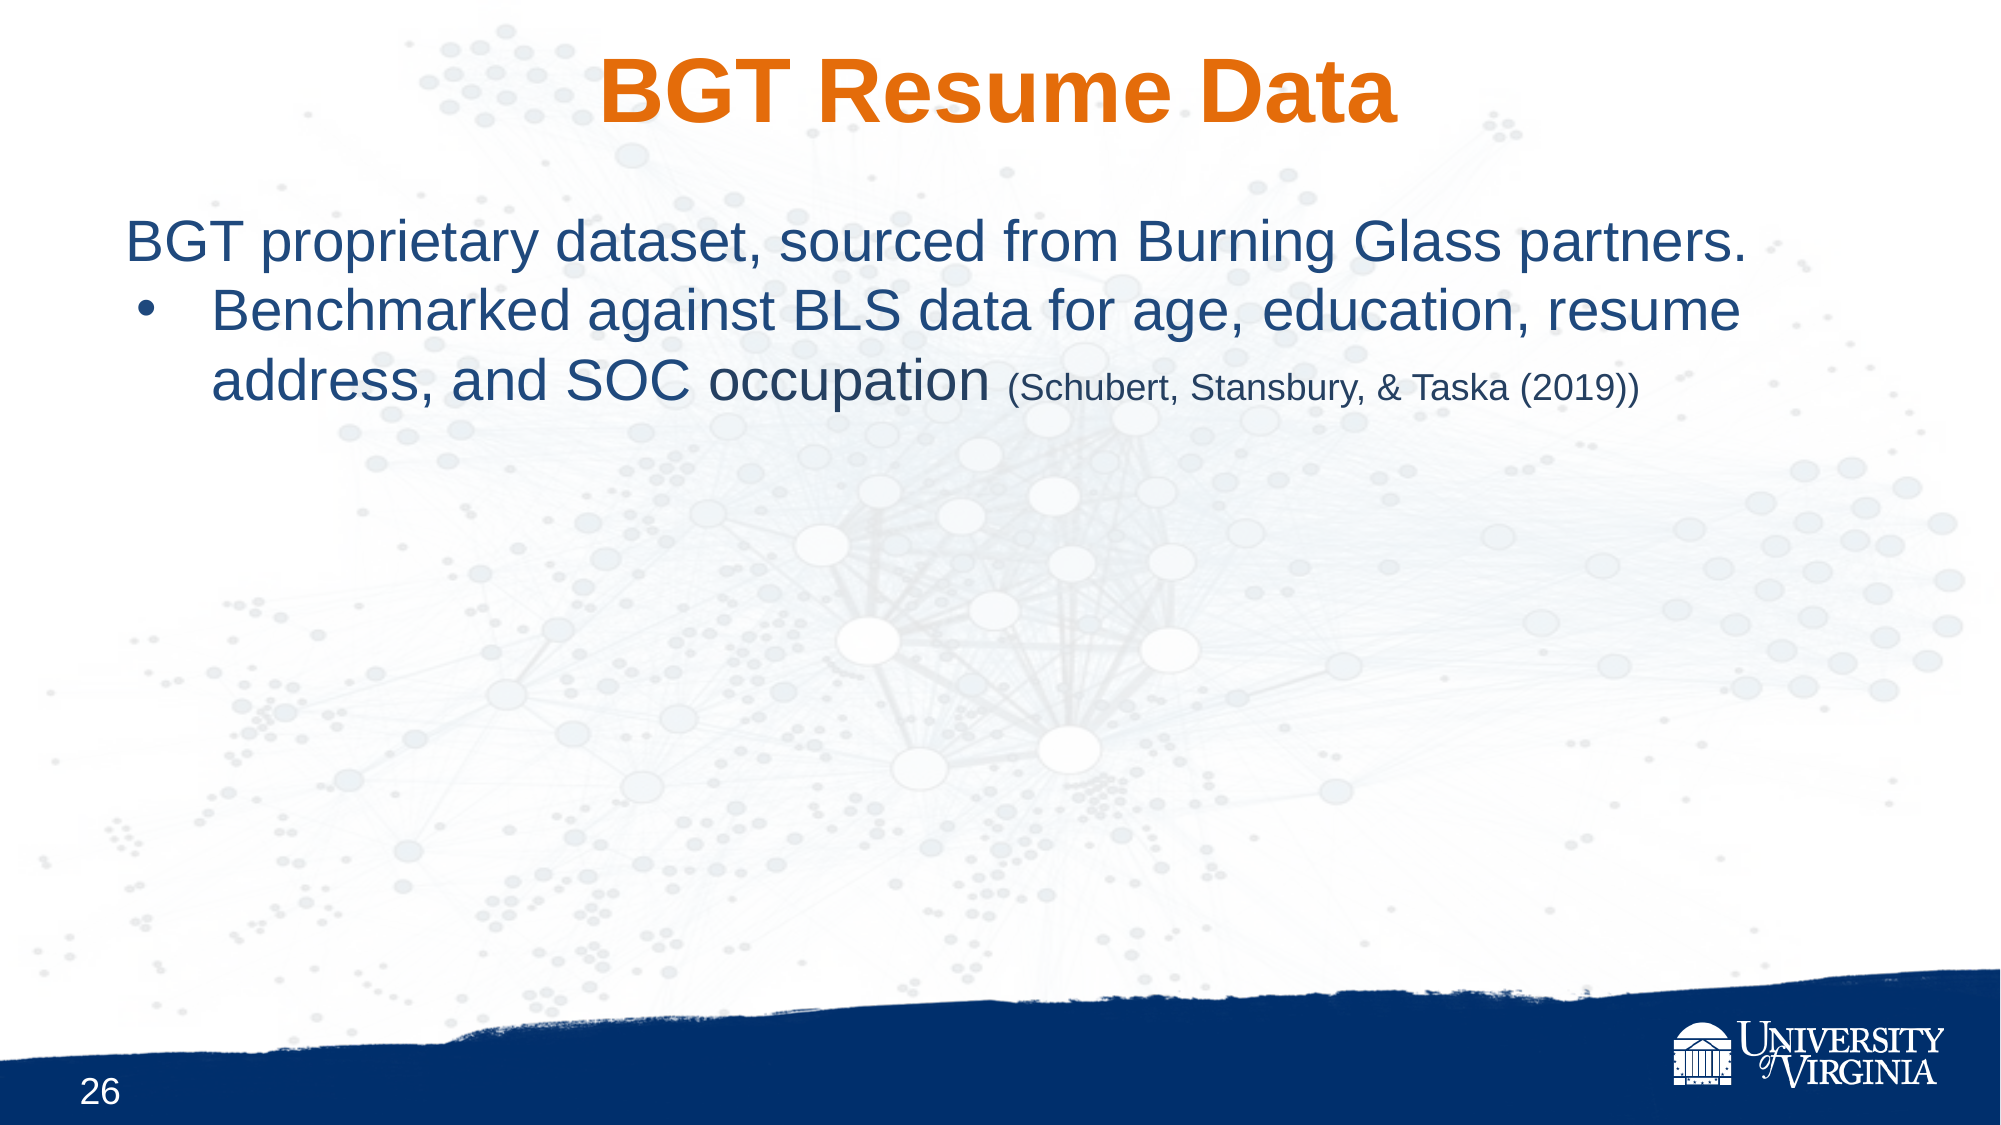

# BGT Resume Data
BGT proprietary dataset, sourced from Burning Glass partners.

Benchmarked against BLS data for age, education, resume address, and SOC occupation (Schubert, Stansbury, & Taska (2019))
26